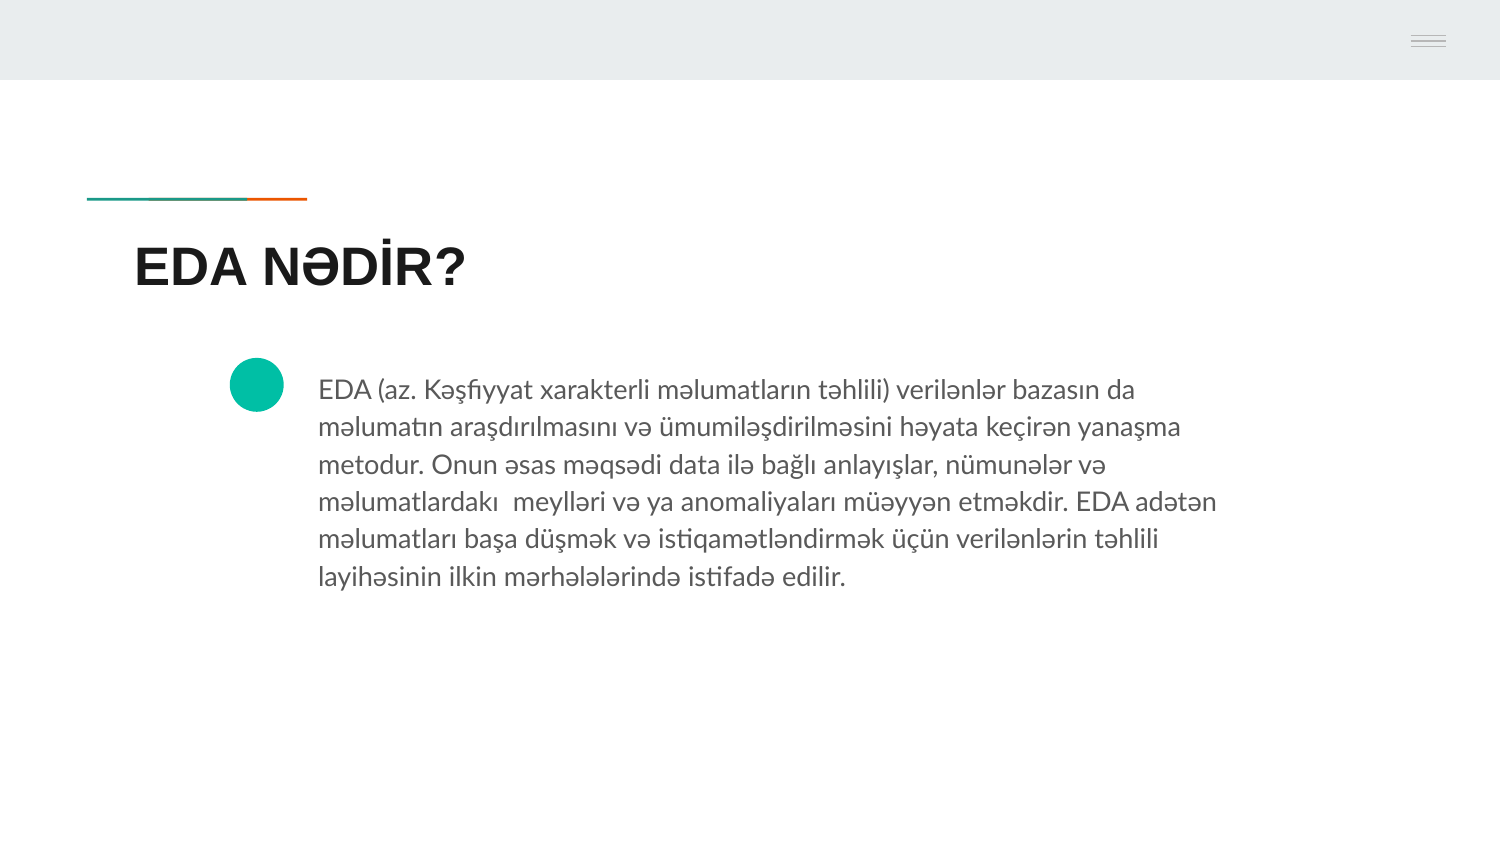

# EDA NƏDİR?
EDA (az. Kəşfiyyat xarakterli məlumatların təhlili) verilənlər bazasın da məlumatın araşdırılmasını və ümumiləşdirilməsini həyata keçirən yanaşma metodur. Onun əsas məqsədi data ilə bağlı anlayışlar, nümunələr və məlumatlardakı  meylləri və ya anomaliyaları müəyyən etməkdir. EDA adətən məlumatları başa düşmək və istiqamətləndirmək üçün verilənlərin təhlili layihəsinin ilkin mərhələlərində istifadə edilir.